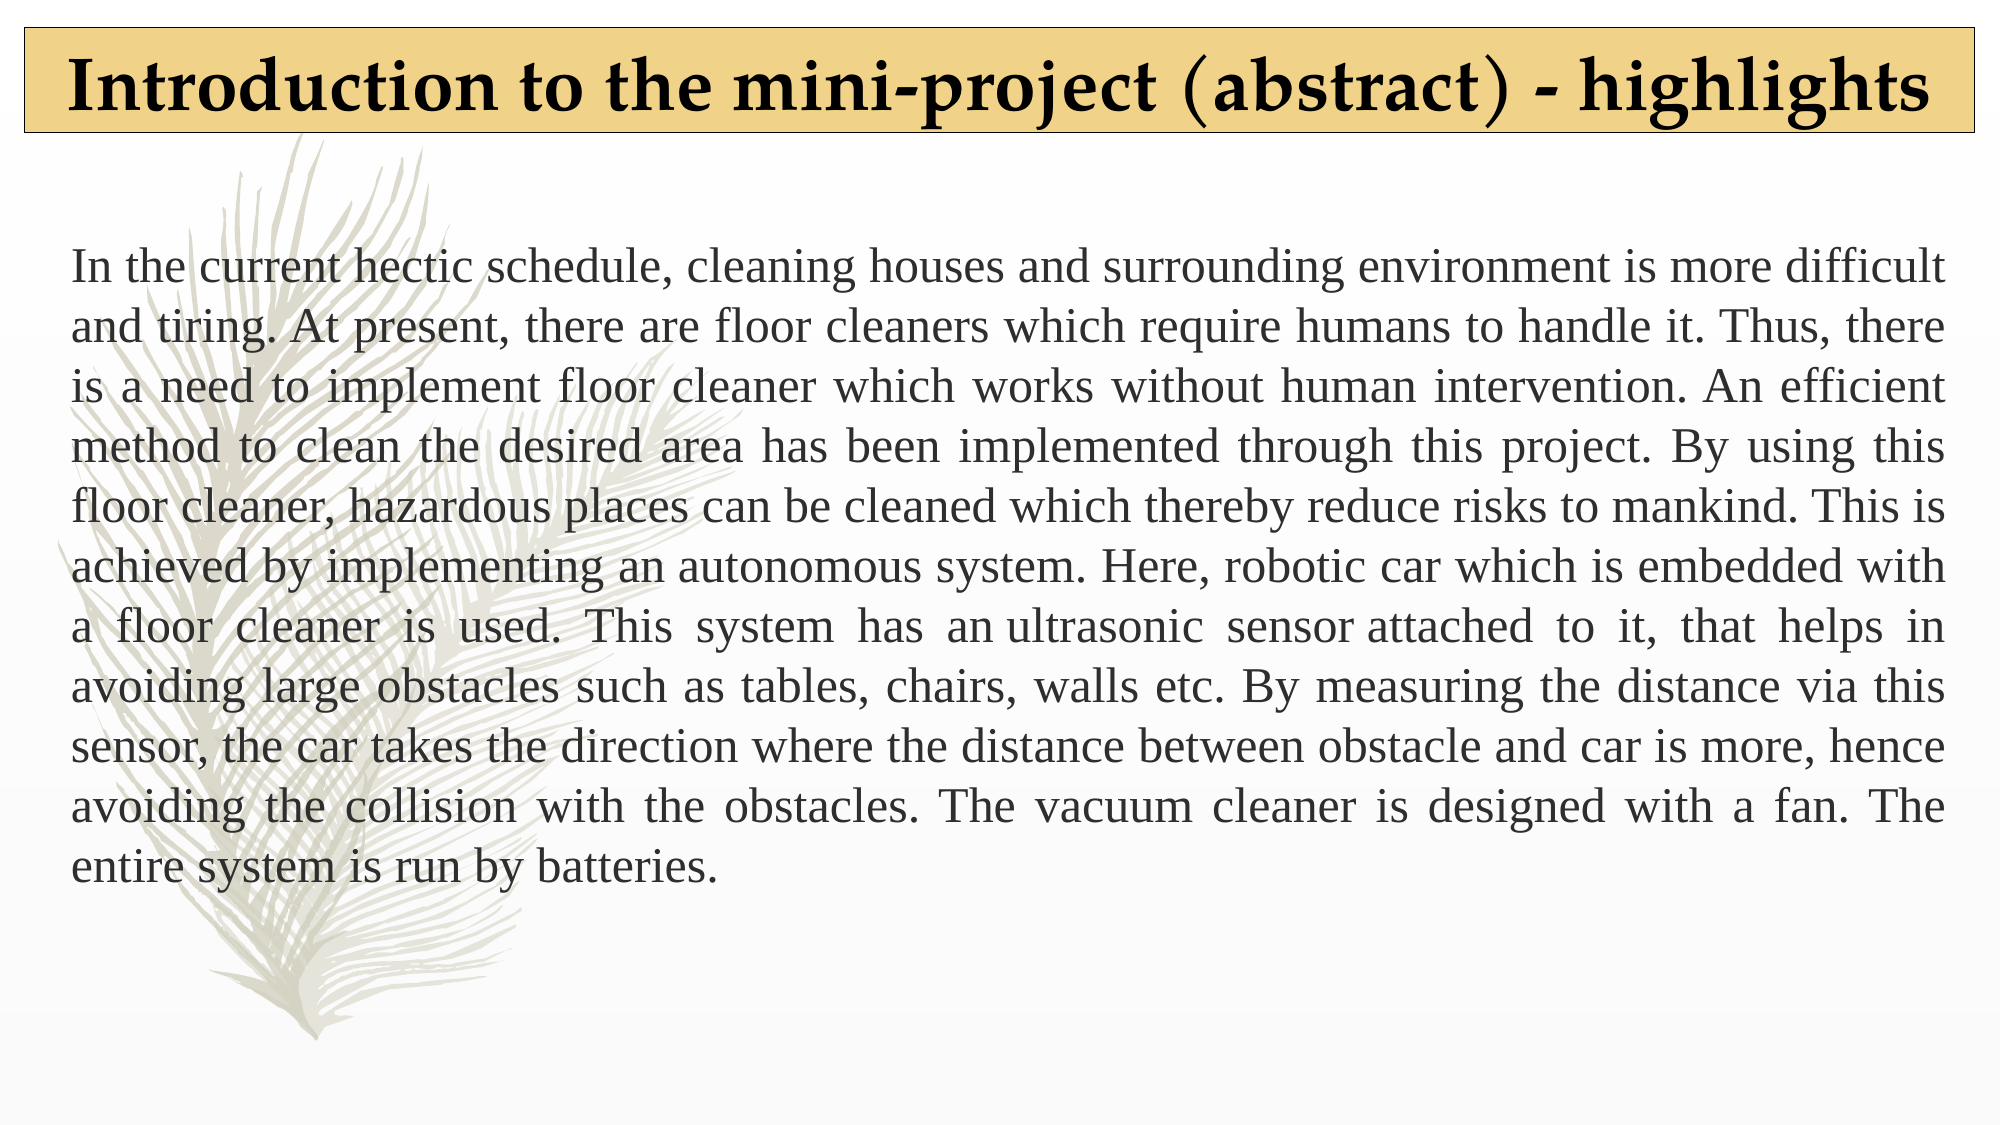

Introduction to the mini-project (abstract) - highlights
In the current hectic schedule, cleaning houses and surrounding environment is more difficult and tiring. At present, there are floor cleaners which require humans to handle it. Thus, there is a need to implement floor cleaner which works without human intervention. An efficient method to clean the desired area has been implemented through this project. By using this floor cleaner, hazardous places can be cleaned which thereby reduce risks to mankind. This is achieved by implementing an autonomous system. Here, robotic car which is embedded with a floor cleaner is used. This system has an ultrasonic sensor attached to it, that helps in avoiding large obstacles such as tables, chairs, walls etc. By measuring the distance via this sensor, the car takes the direction where the distance between obstacle and car is more, hence avoiding the collision with the obstacles. The vacuum cleaner is designed with a fan. The entire system is run by batteries.